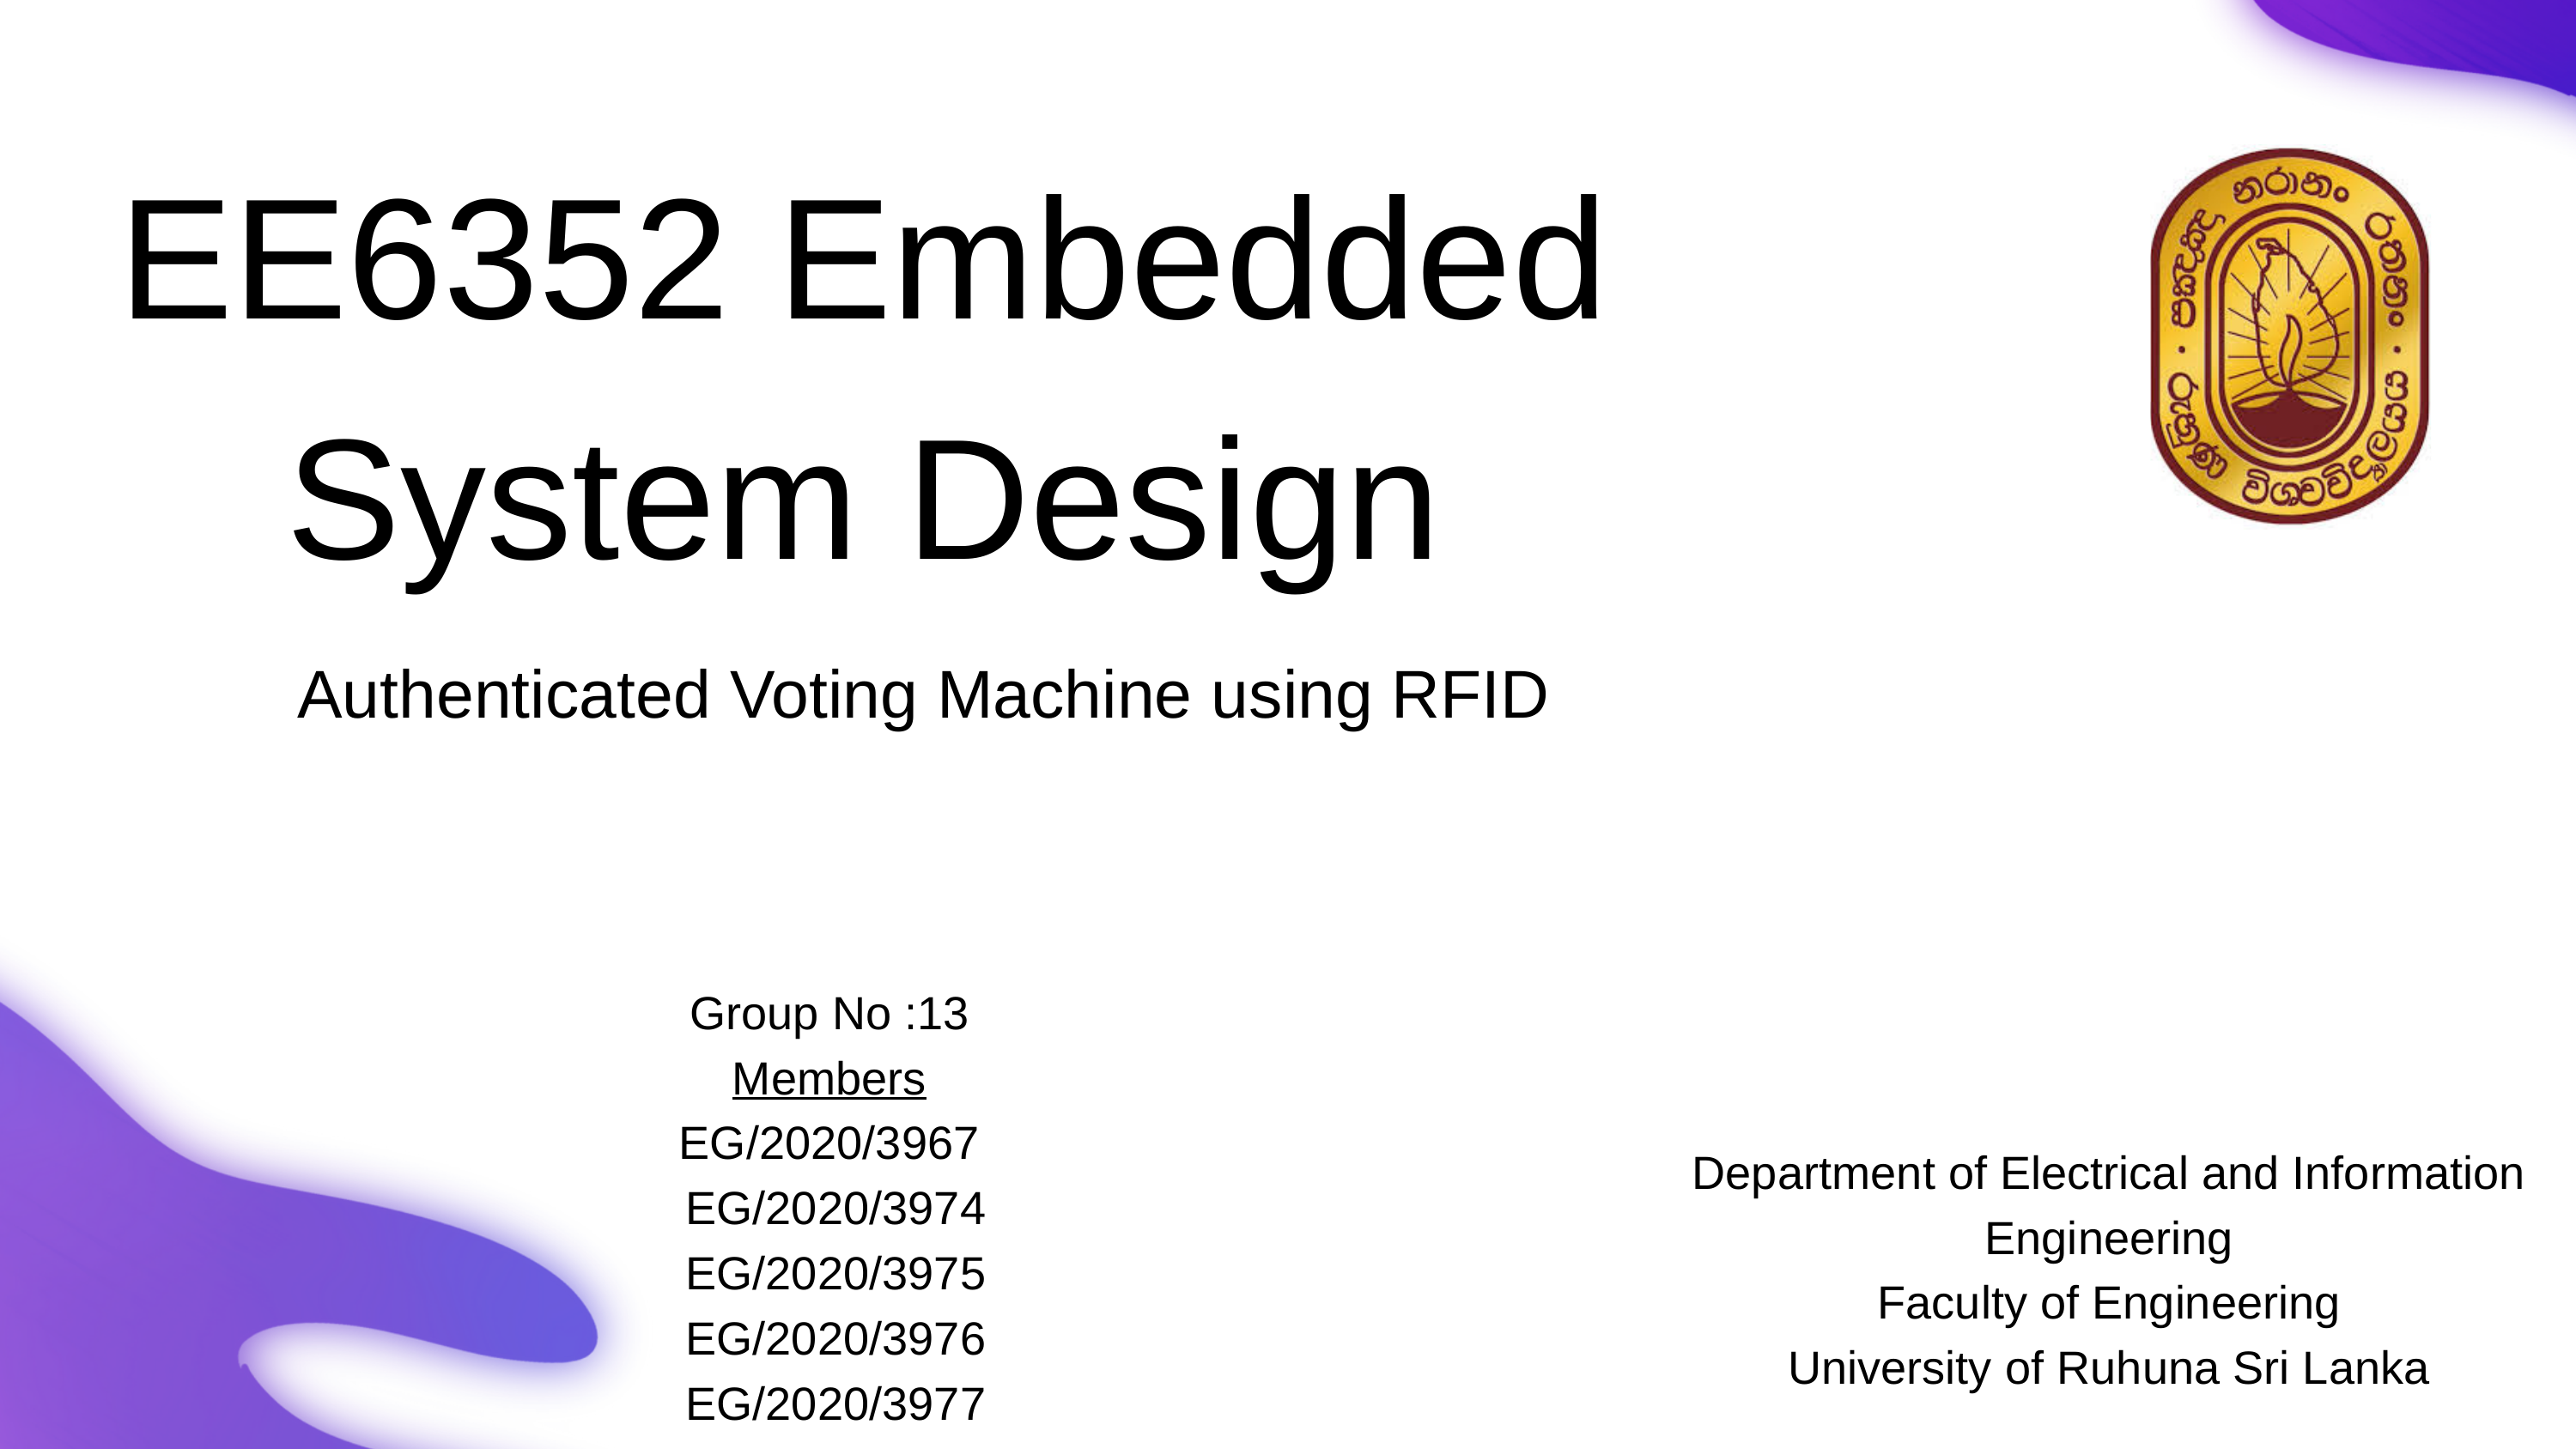

EE6352 Embedded System Design

Authenticated Voting Machine using RFID

Group No :13
Members
EG/2020/3967
 EG/2020/3974
 EG/2020/3975
 EG/2020/3976
 EG/2020/3977
Department of Electrical and Information Engineering
Faculty of Engineering
University of Ruhuna Sri Lanka